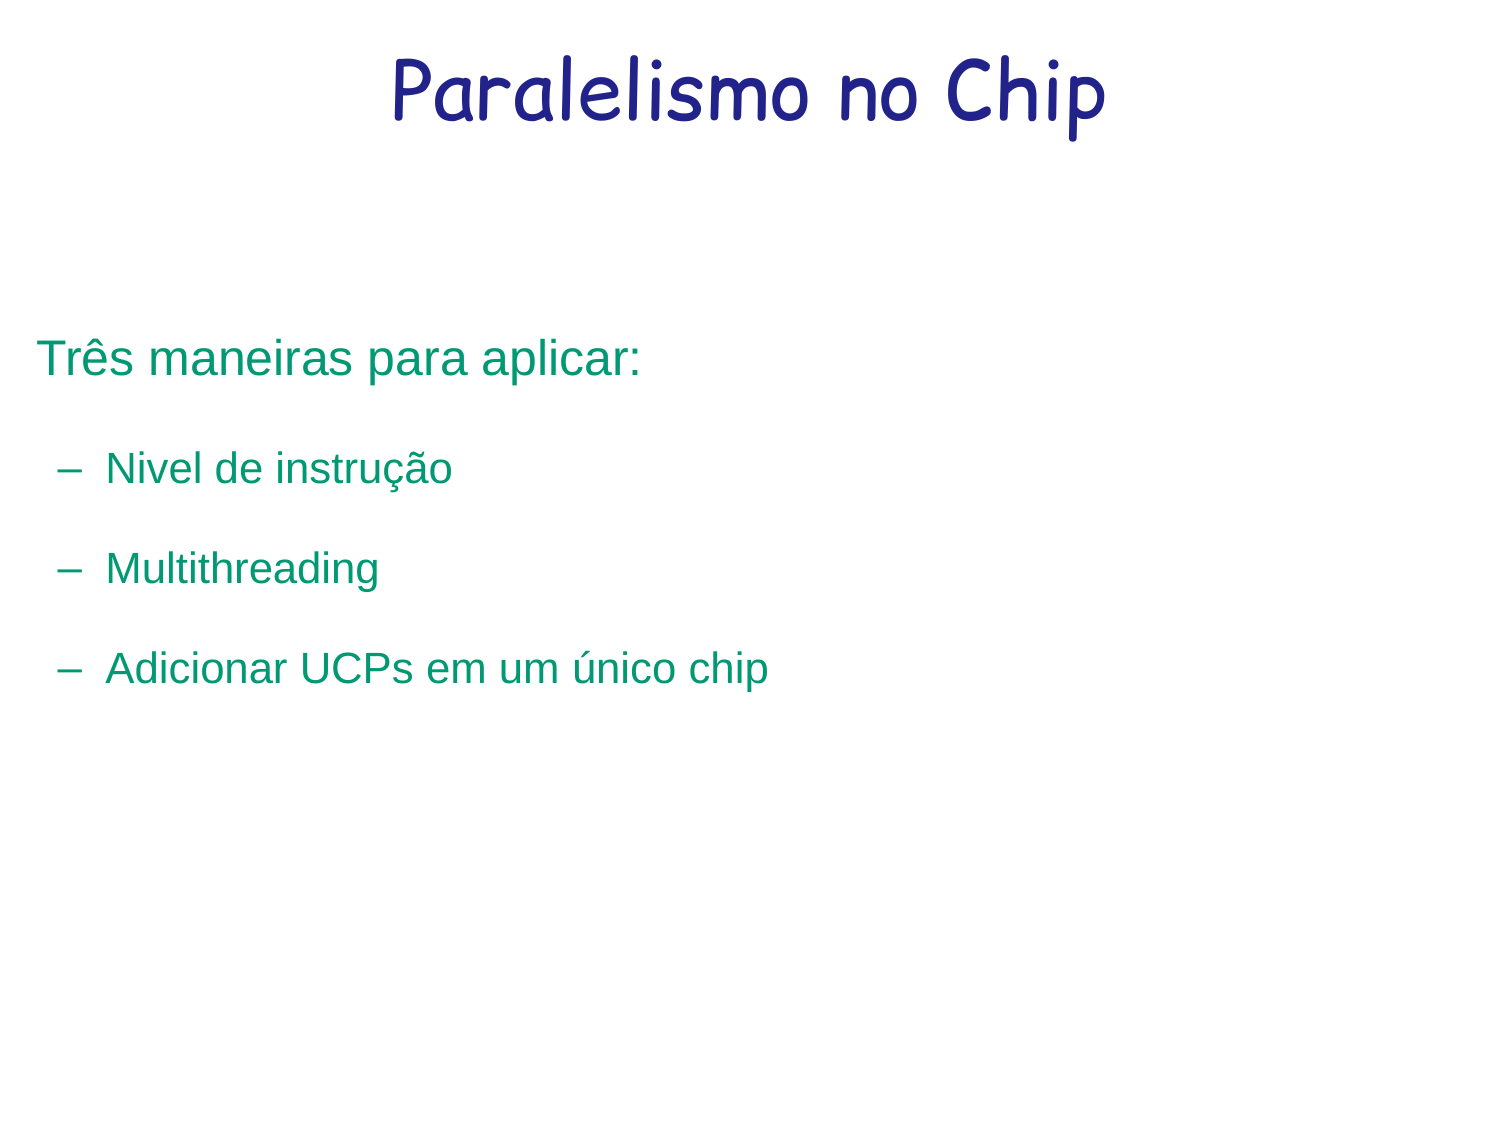

Paralelismo no Chip

Três maneiras para aplicar:

 Nivel de instrução

 Multithreading

 Adicionar UCPs em um único chip